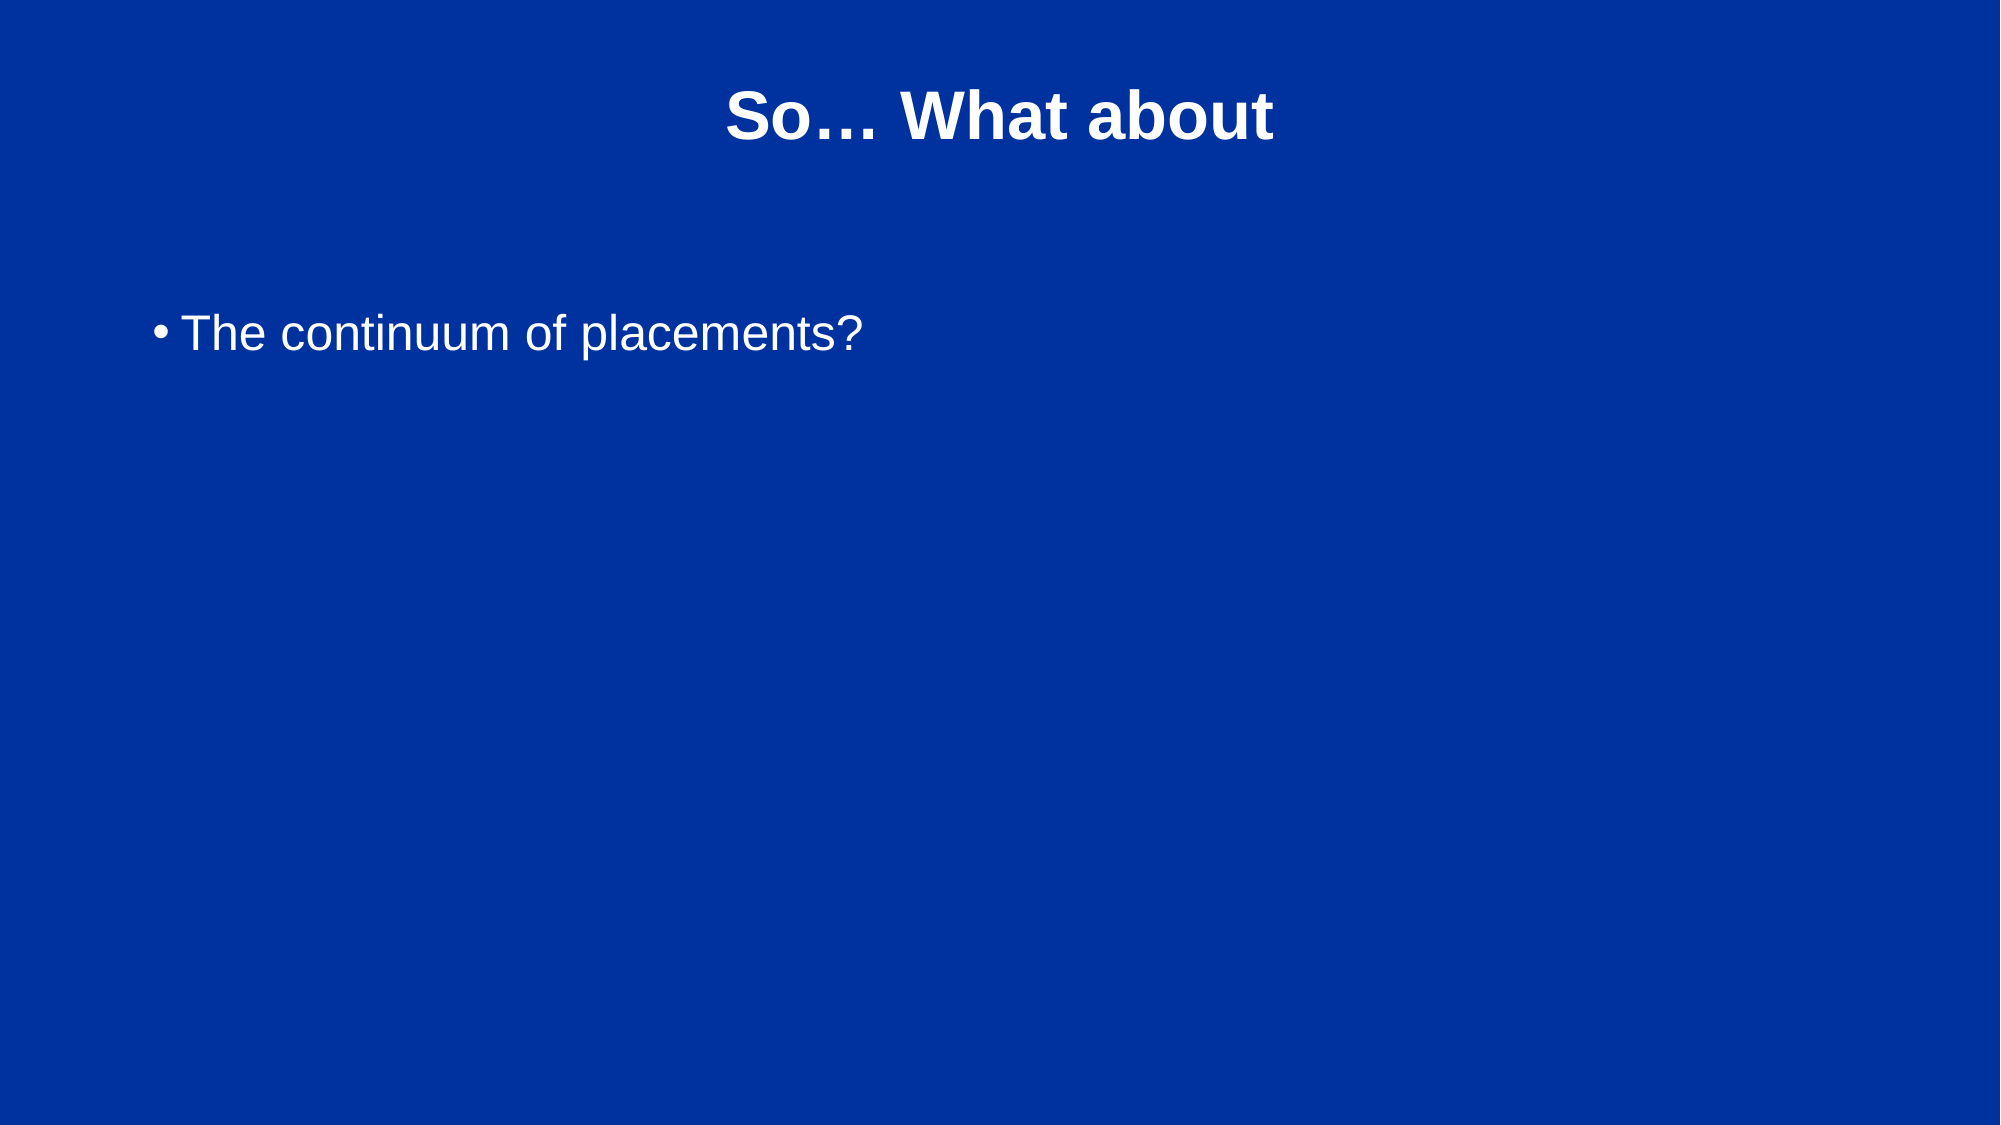

# So… What about
The continuum of placements?